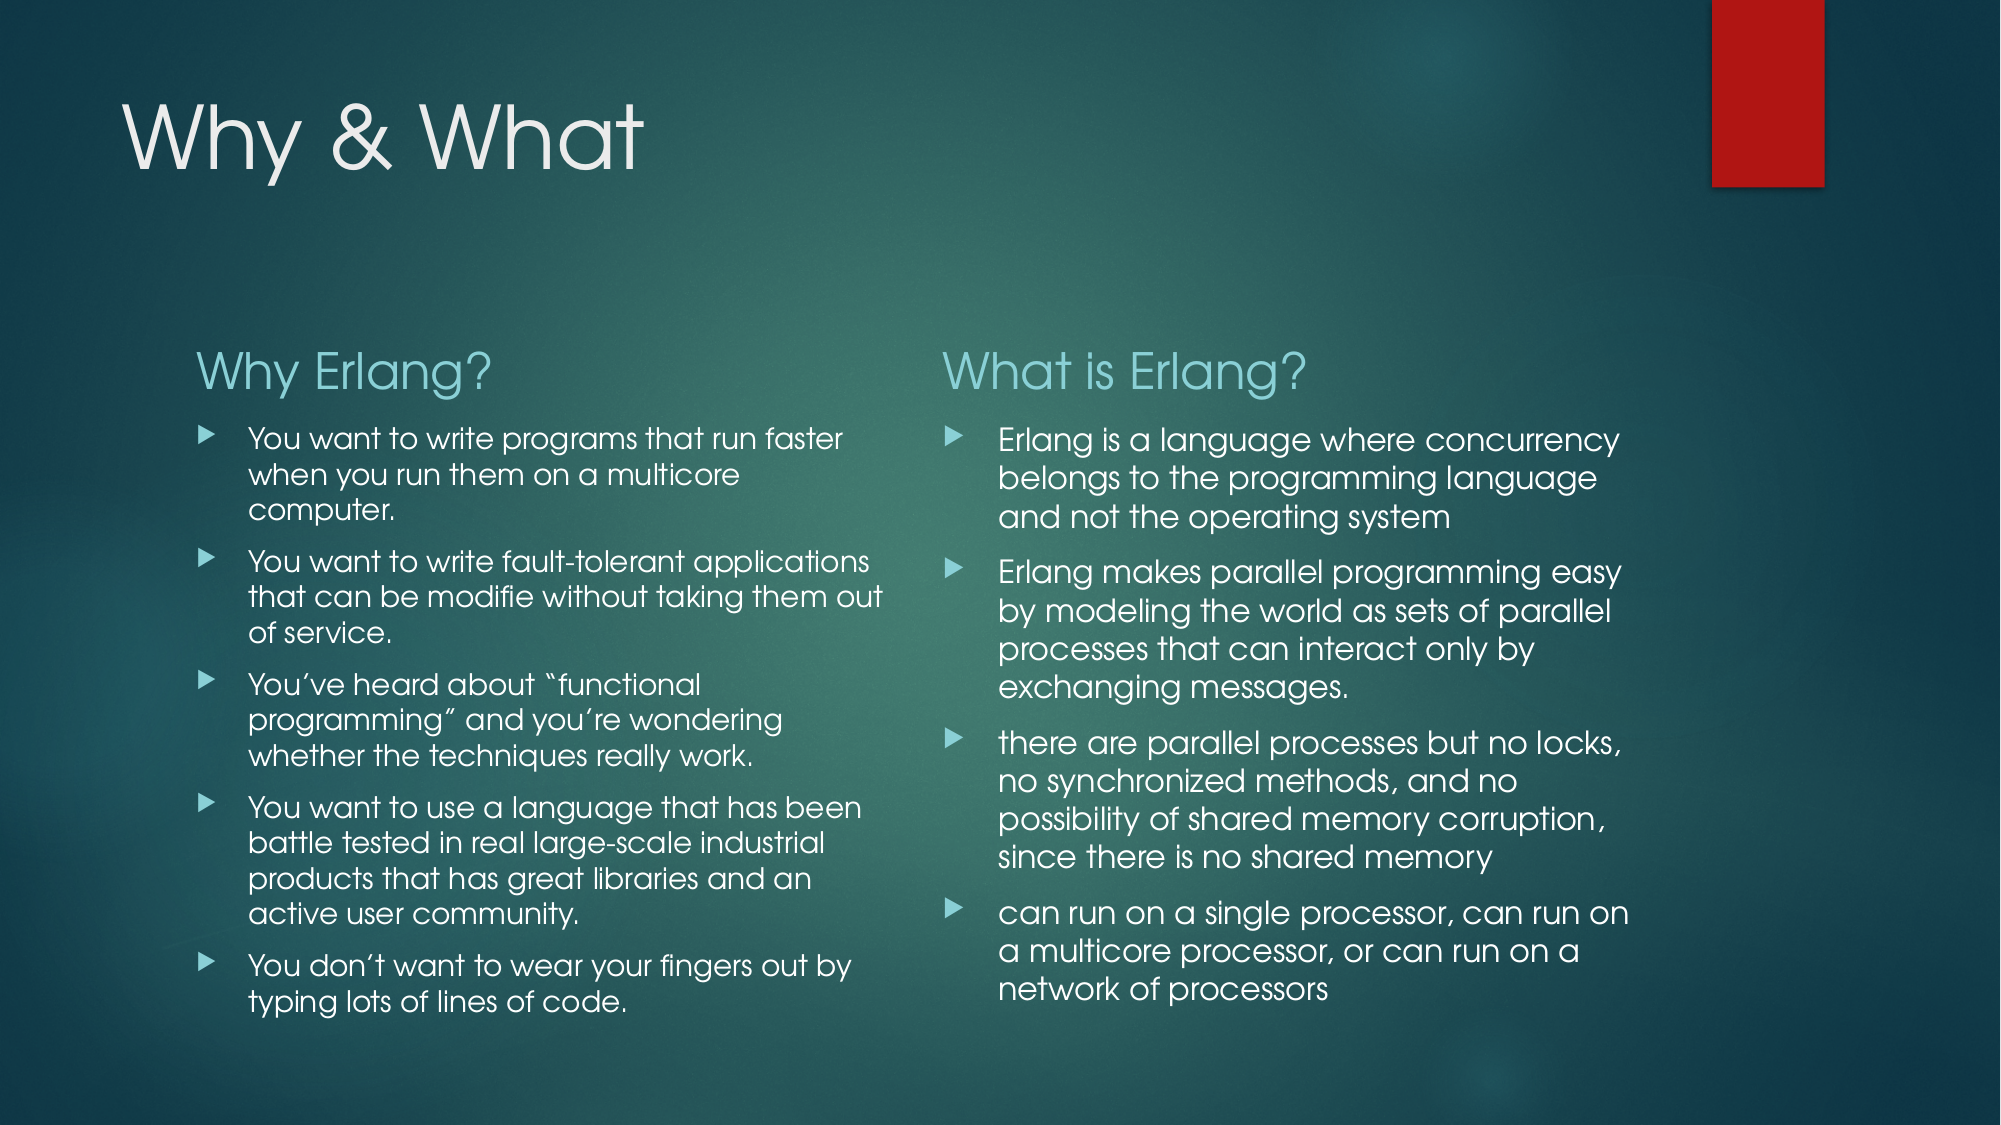

# Why & What
Why Erlang?
What is Erlang?
You want to write programs that run faster when you run them on a multicore computer.
You want to write fault-tolerant applications that can be modifie without taking them out of service.
You’ve heard about “functional programming” and you’re wondering whether the techniques really work.
You want to use a language that has been battle tested in real large-scale industrial products that has great libraries and an active user community.
You don’t want to wear your fingers out by typing lots of lines of code.

Erlang is a language where concurrency belongs to the programming language and not the operating system
Erlang makes parallel programming easy by modeling the world as sets of parallel processes that can interact only by exchanging messages.
there are parallel processes but no locks, no synchronized methods, and no possibility of shared memory corruption, since there is no shared memory
can run on a single processor, can run on a multicore processor, or can run on a network of processors